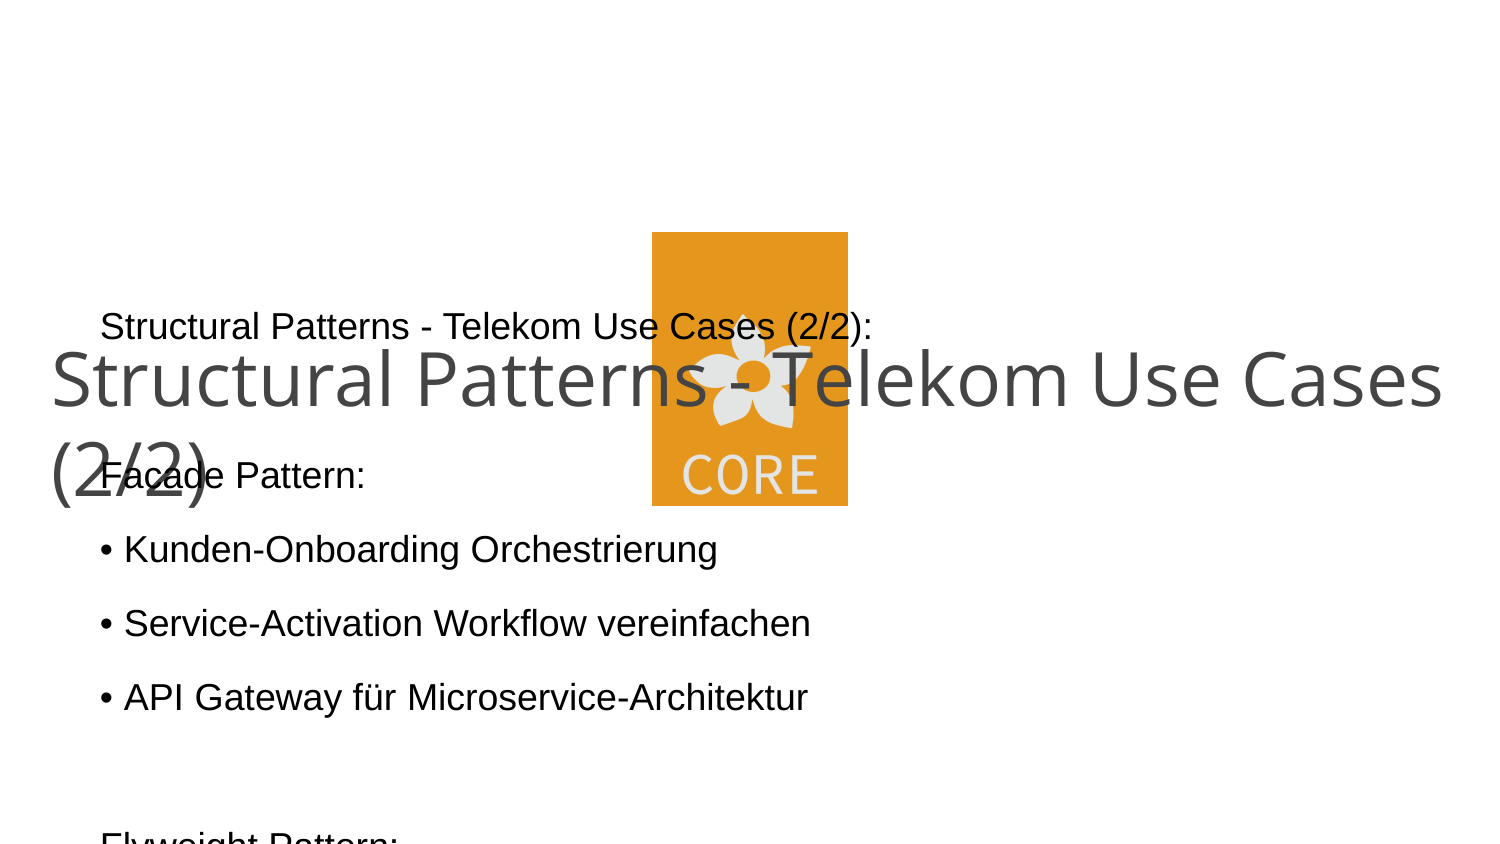

# Structural Patterns - Telekom Use Cases (2/2)

Structural Patterns - Telekom Use Cases (2/2):

Facade Pattern:
• Kunden-Onboarding Orchestrierung
• Service-Activation Workflow vereinfachen
• API Gateway für Microservice-Architektur

Flyweight Pattern:
• Netzwerk-Topologie Visualisierung
• Configuration Templates für ähnliche Services
• Routing-Table Optimierung

Proxy Pattern:
• Service Configuration Lazy Loading
• Remote API-Clients mit Caching
• Admin-Panel mit Rollen-basierter Zugriffskontrolle
• Performance-Monitoring mit intelligenter Pufferung